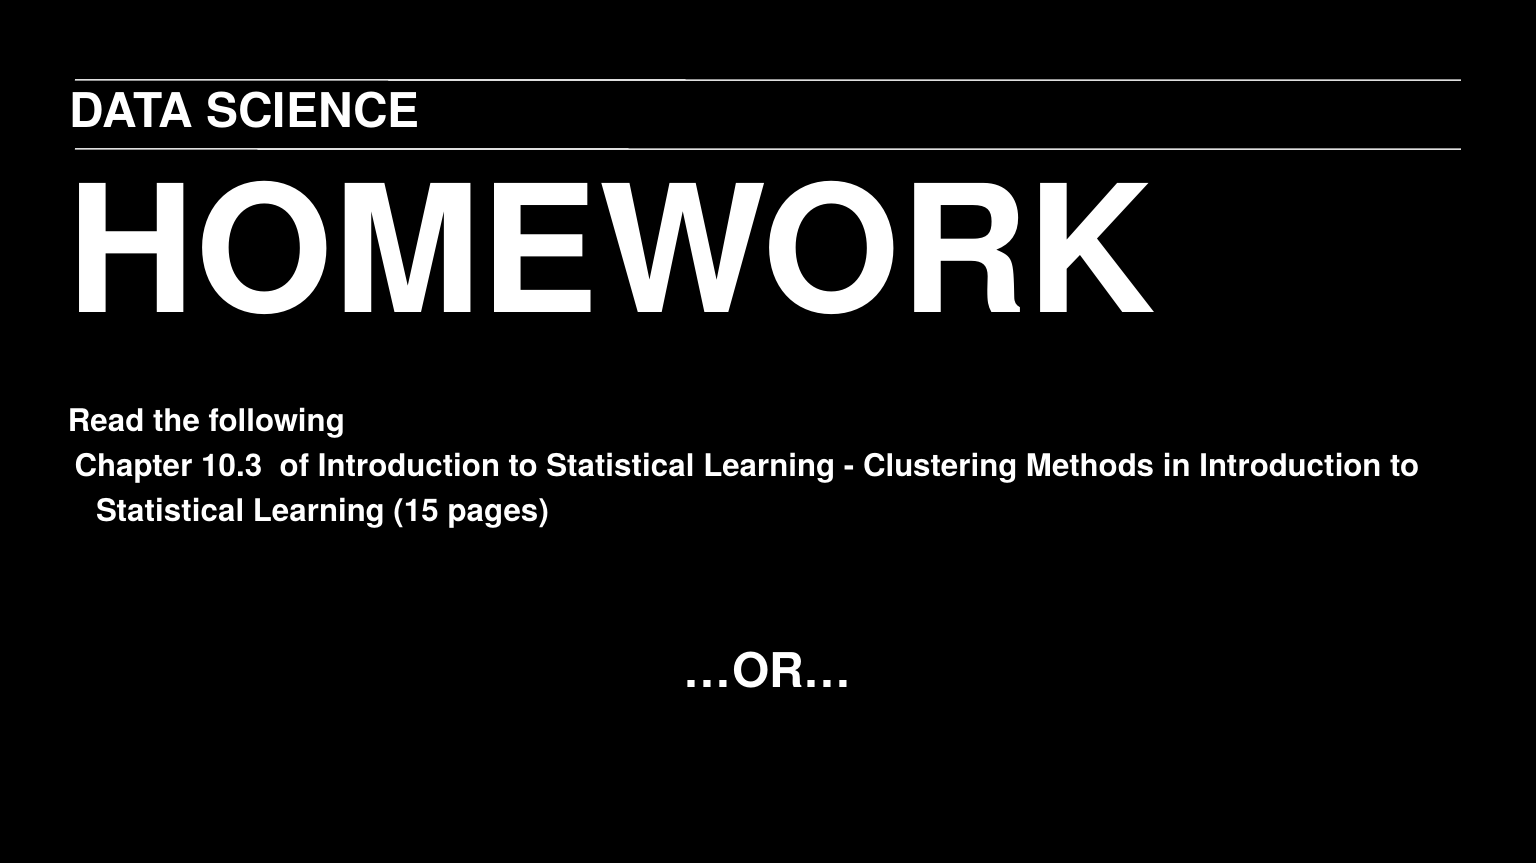

DATA SCIENCE

HOMEWORK

Read the following
Chapter 10.3  of Introduction to Statistical Learning - Clustering Methods in Introduction to Statistical Learning (15 pages)
…OR…